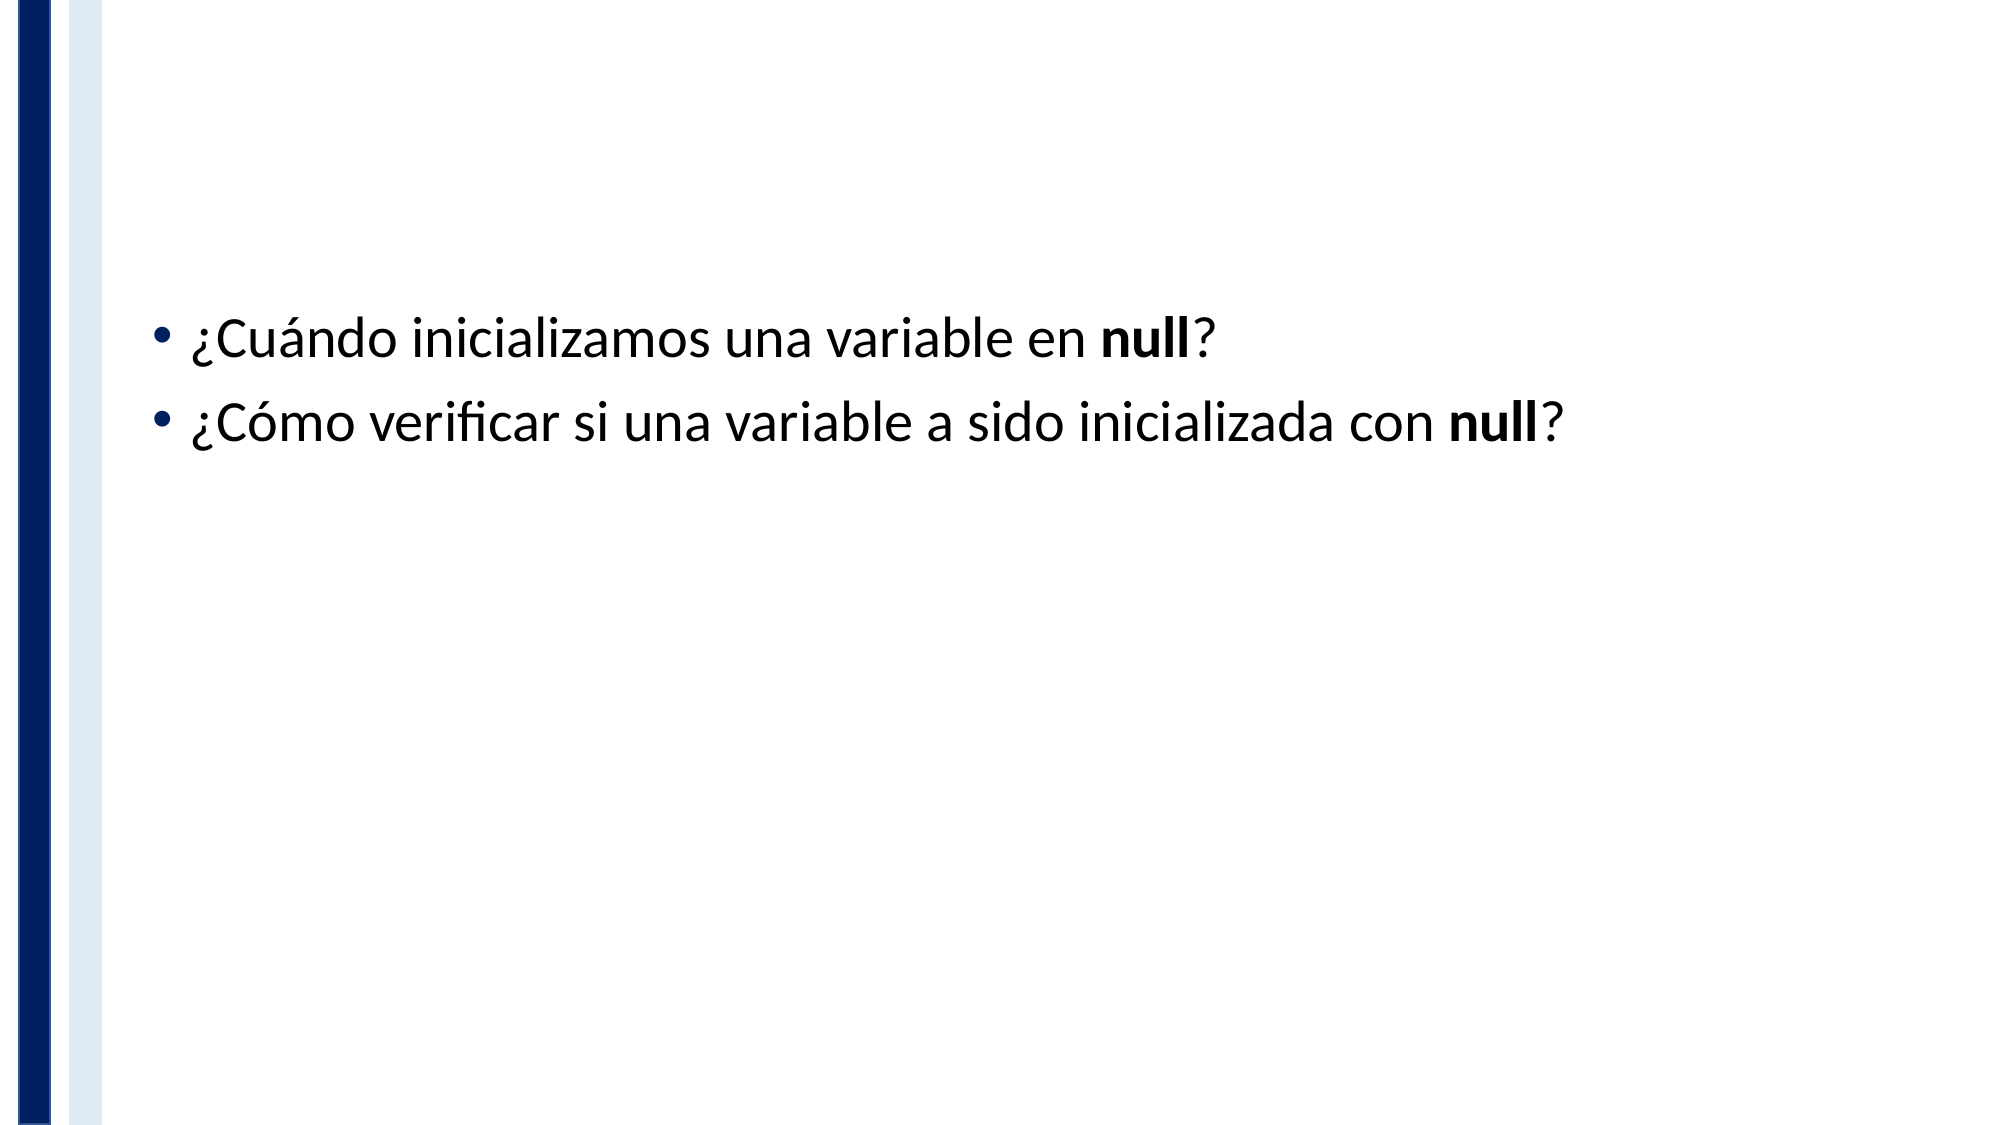

#
¿Cuándo inicializamos una variable en null?
¿Cómo verificar si una variable a sido inicializada con null?